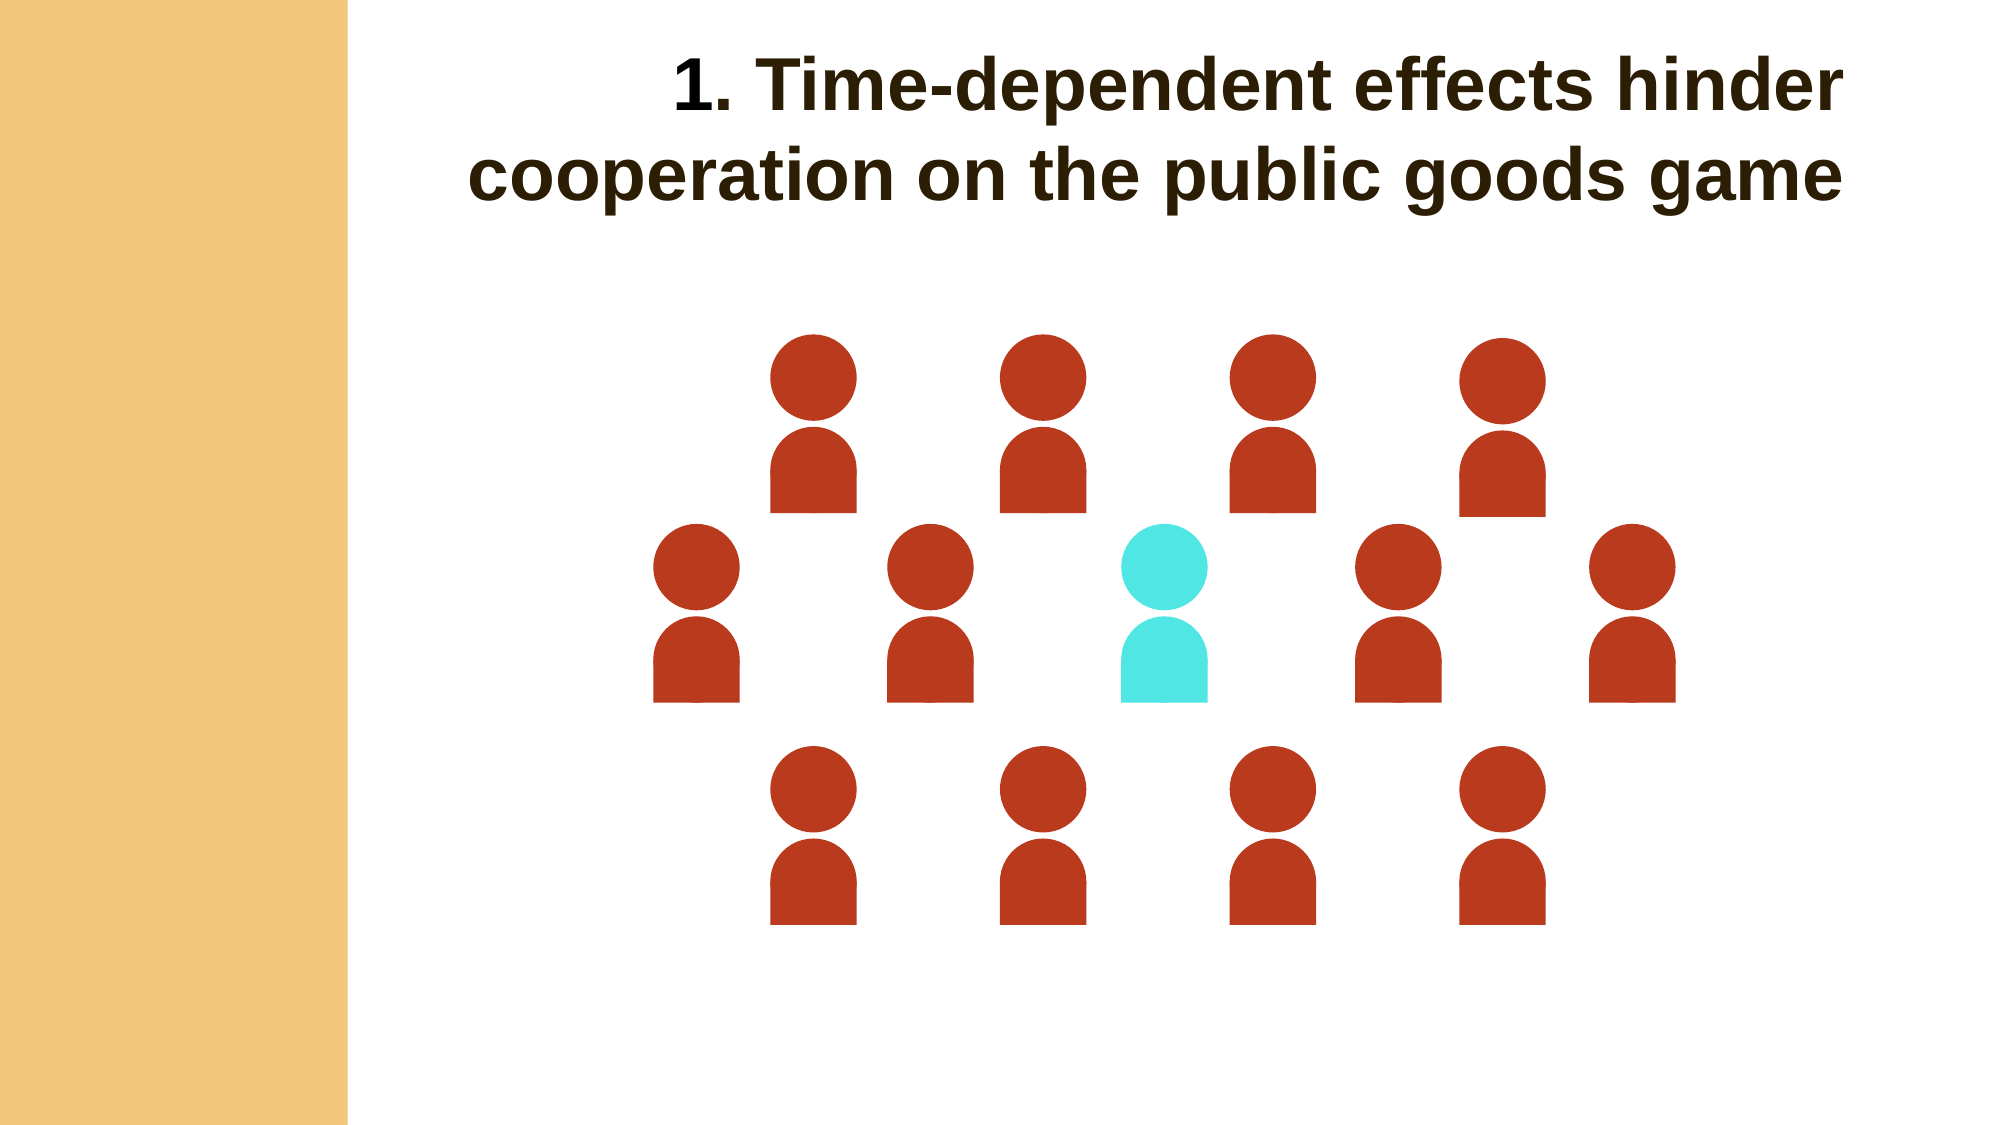

1. Time-dependent effects hinder cooperation on the public goods game